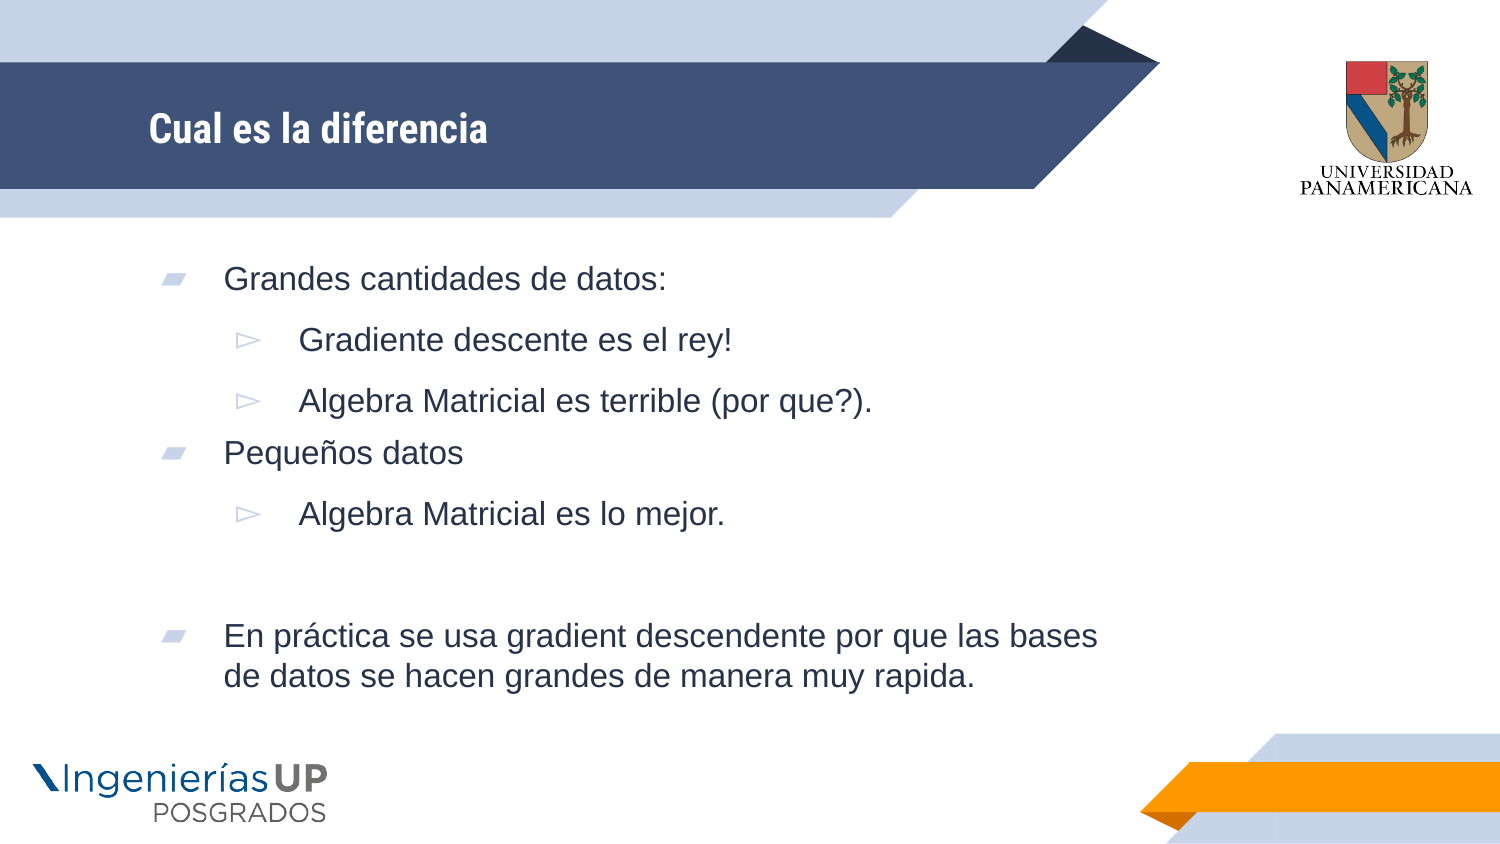

# Cual es la diferencia
Grandes cantidades de datos:
Gradiente descente es el rey!
Algebra Matricial es terrible (por que?).
Pequeños datos
Algebra Matricial es lo mejor.

En práctica se usa gradient descendente por que las bases de datos se hacen grandes de manera muy rapida.